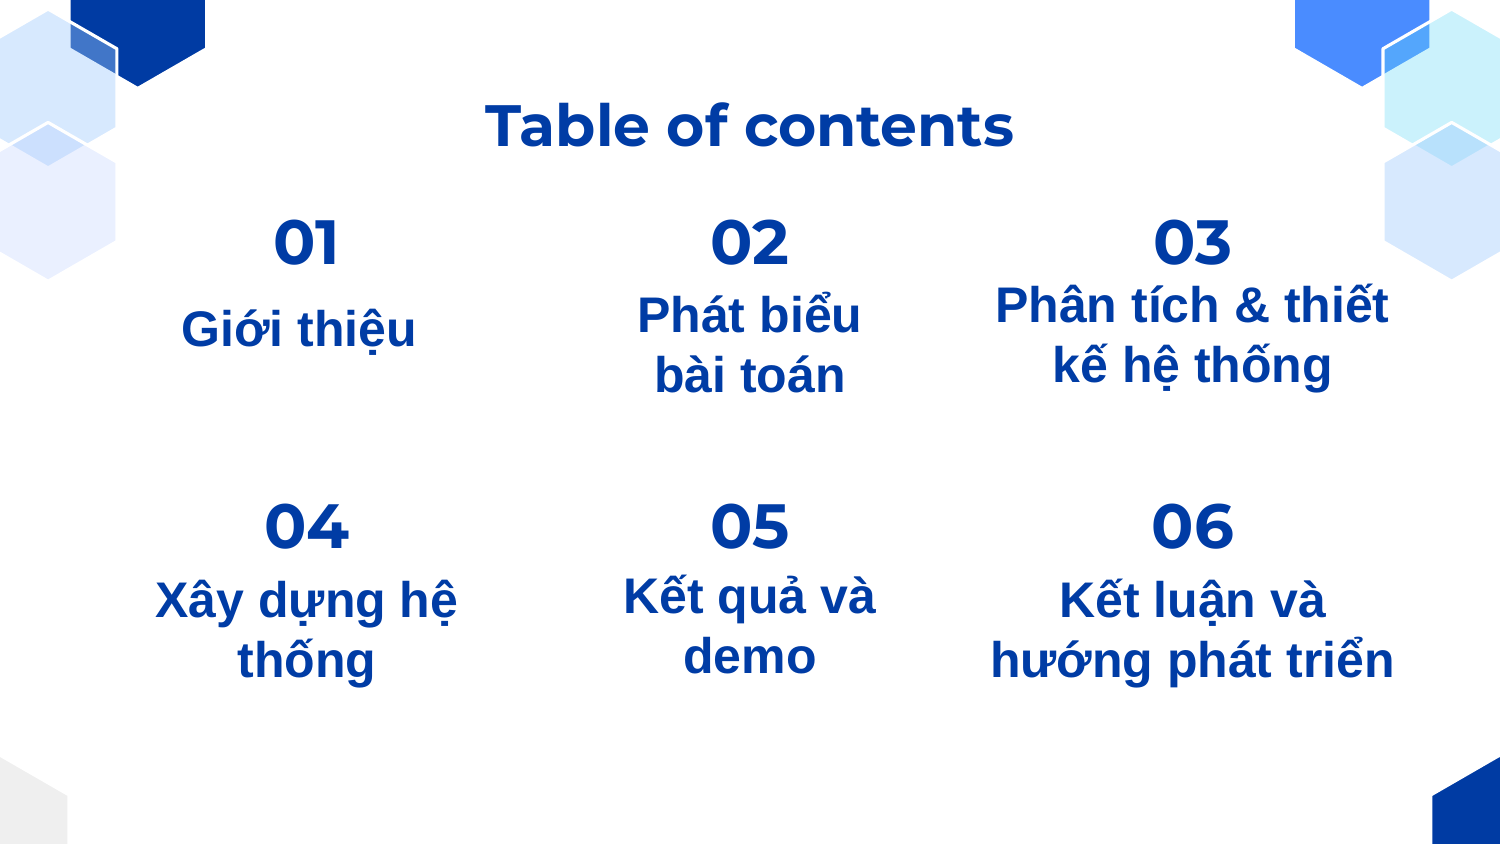

# Table of contents
01
02
03
Phát biểu bài toán
Phân tích & thiết kế hệ thống
Giới thiệu
04
05
06
Kết quả và demo
Xây dựng hệ thống
Kết luận và hướng phát triển